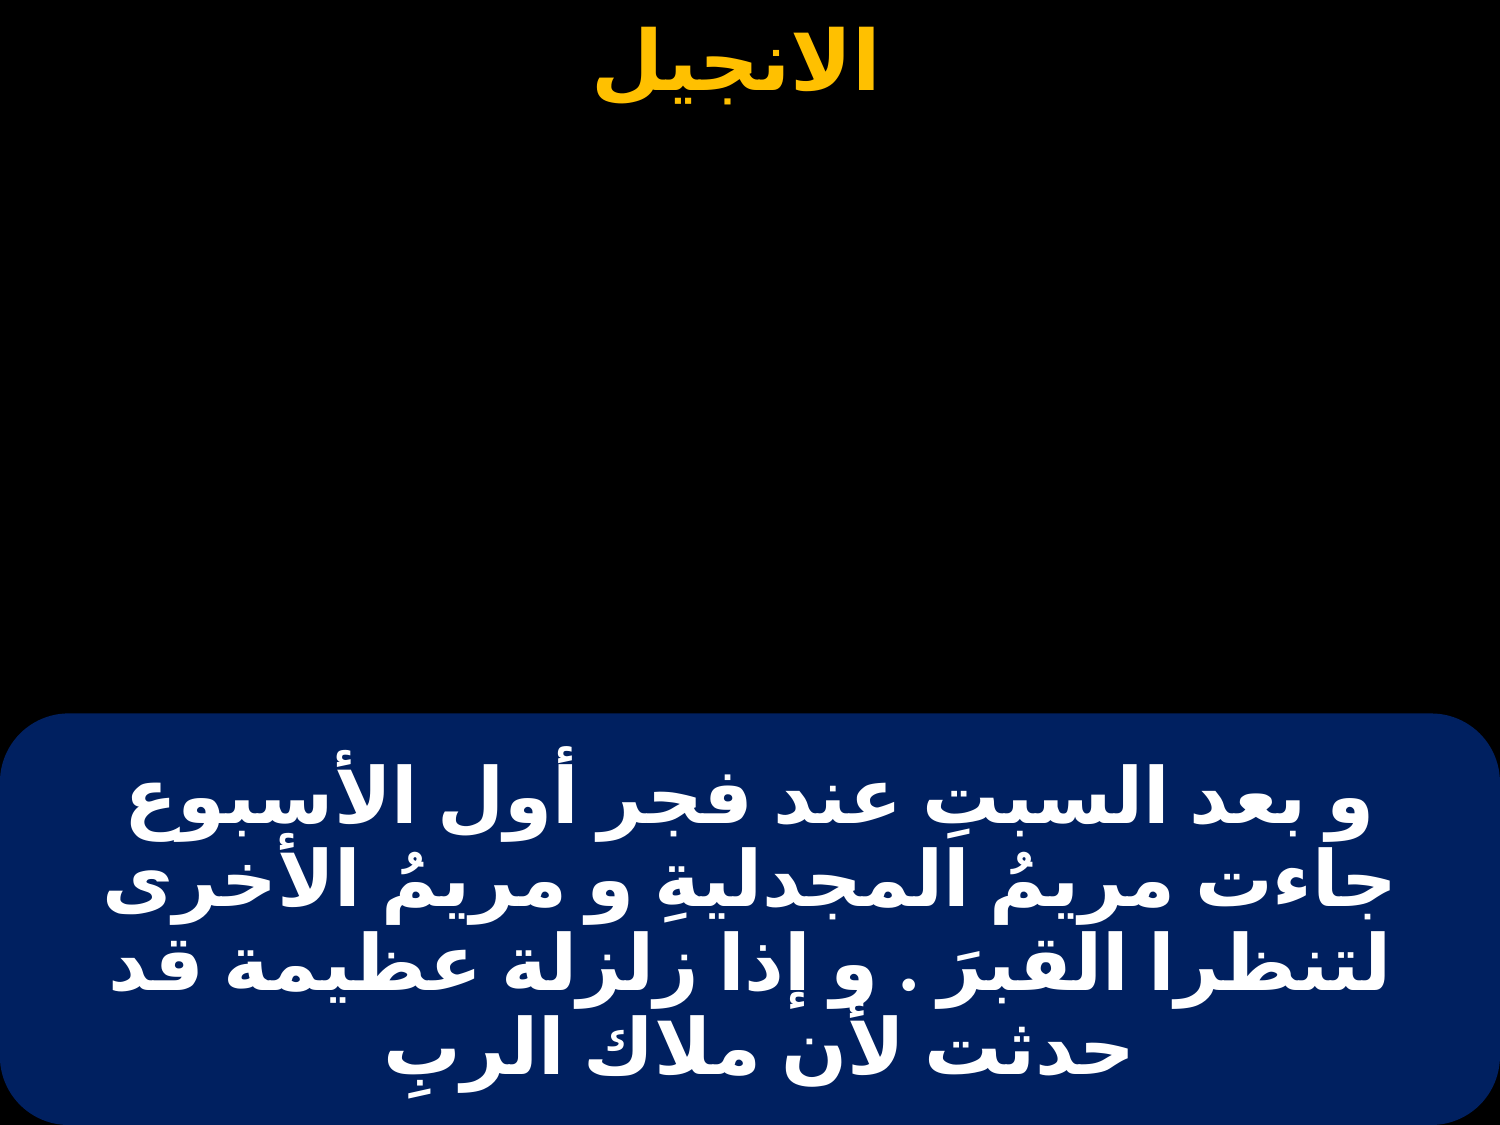

# و بعد السبتِ عند فجر أول الأسبوع جاءت مريمُ المجدليةِ و مريمُ الأخرى لتنظرا القبرَ . و إذا زلزلة عظيمة قد حدثت لأن ملاك الربِ